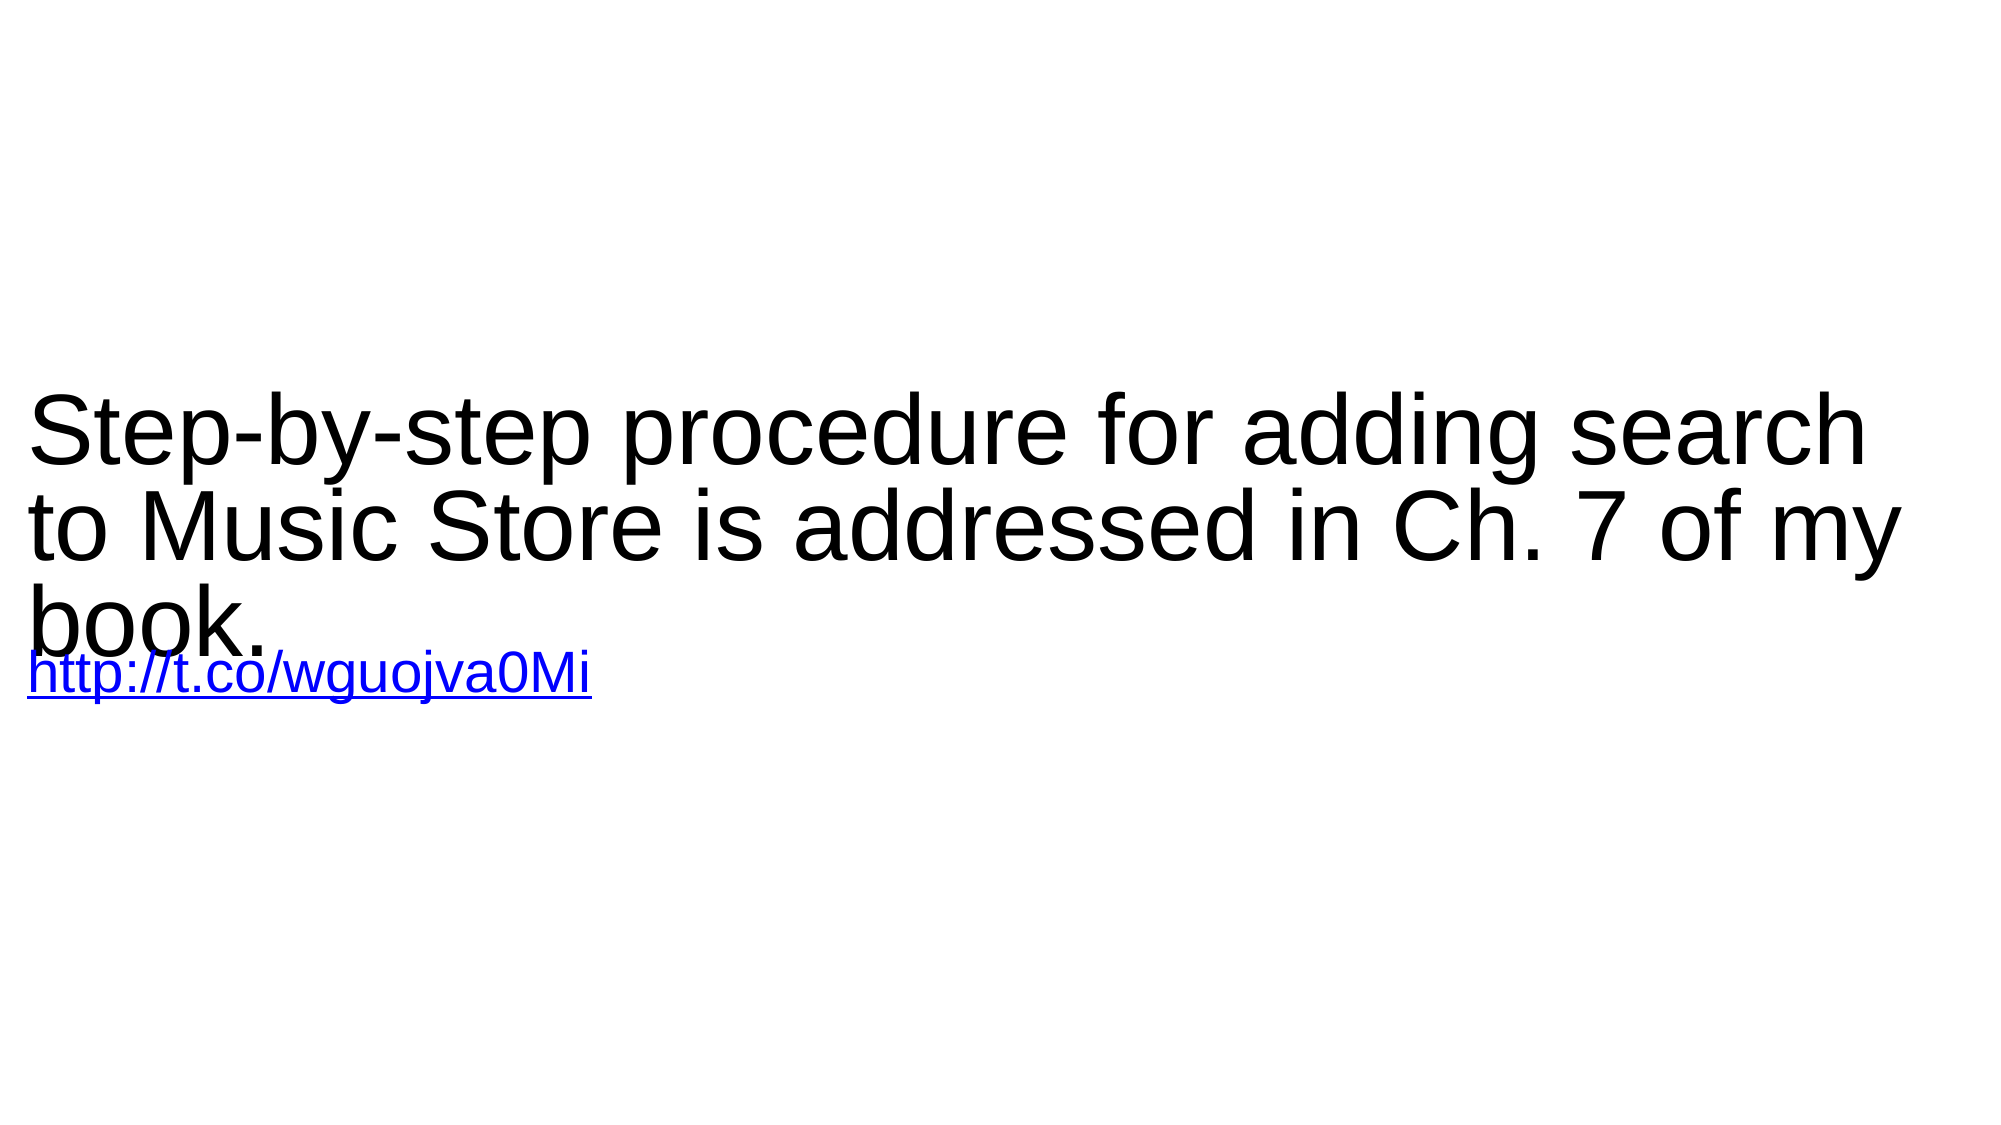

# Step-by-step procedure for adding search to Music Store is addressed in Ch. 7 of my book.
http://t.co/wguojva0Mi